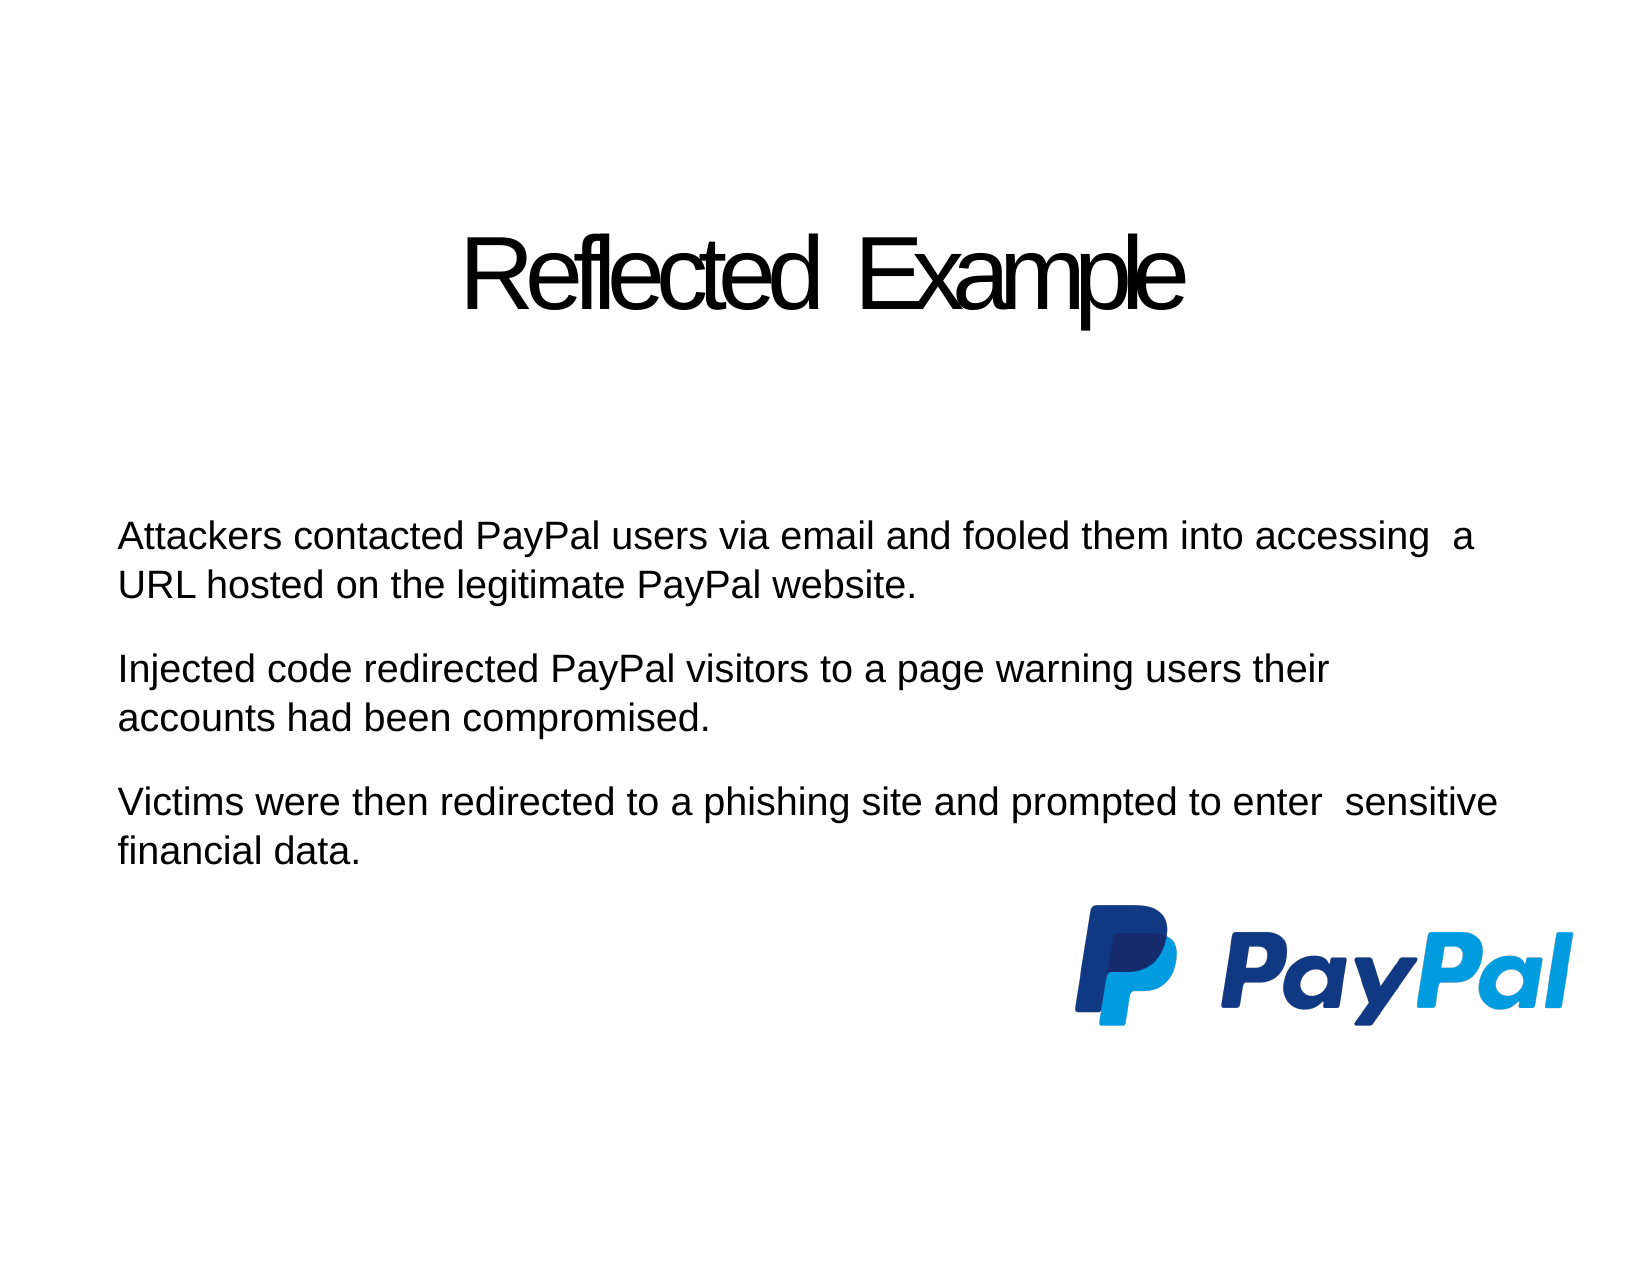

# Reflected Example
Attackers contacted PayPal users via email and fooled them into accessing  a URL hosted on the legitimate PayPal website.
Injected code redirected PayPal visitors to a page warning users their  accounts had been compromised.
Victims were then redirected to a phishing site and prompted to enter  sensitive financial data.